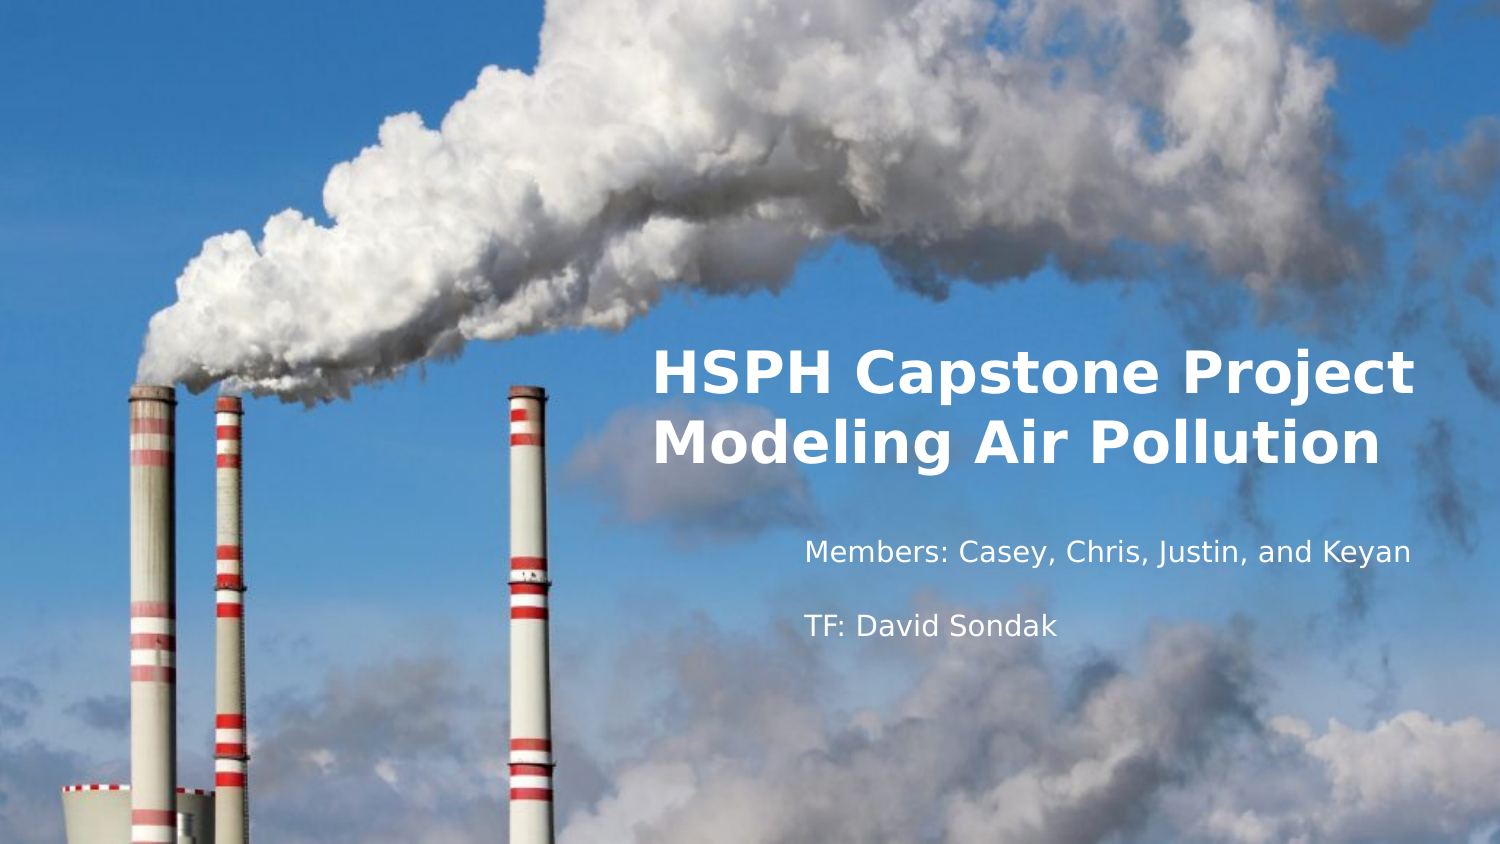

HSPH Capstone Project
Modeling Air Pollution
Members: Casey, Chris, Justin, and Keyan
TF: David Sondak